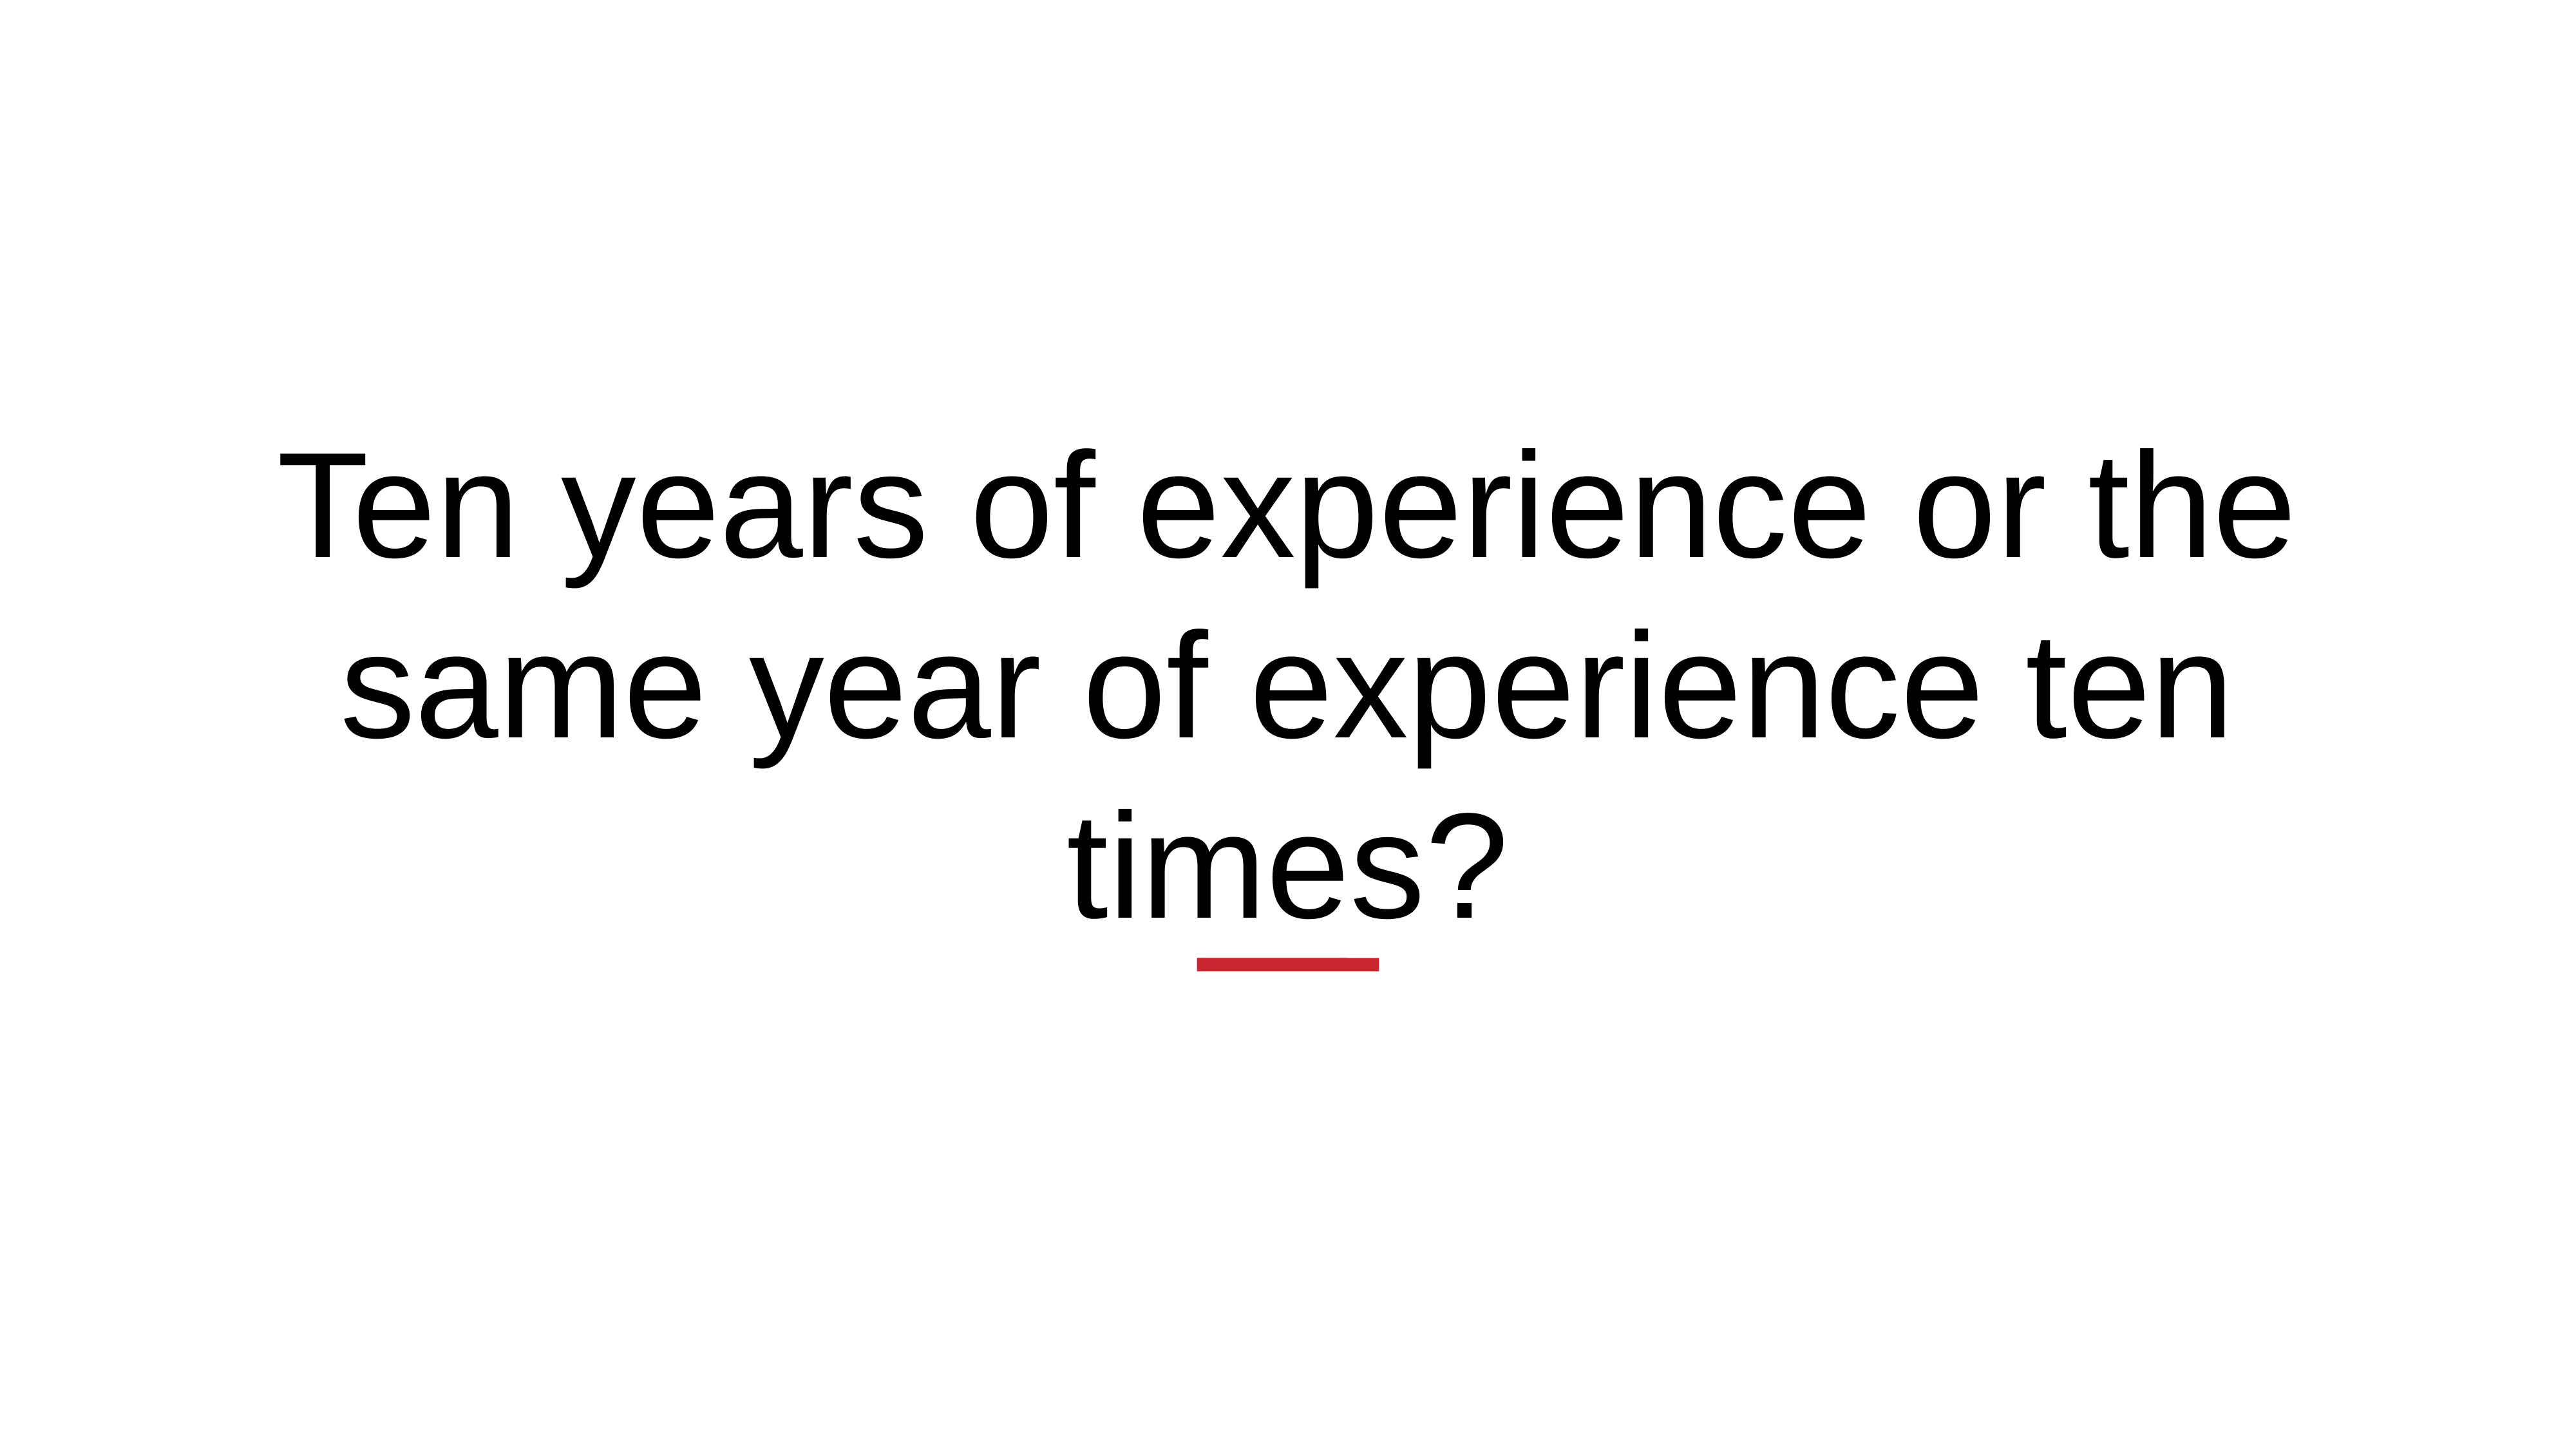

# Ten years of experience or the same year of experience ten times?

unsplash.com - Helloquence